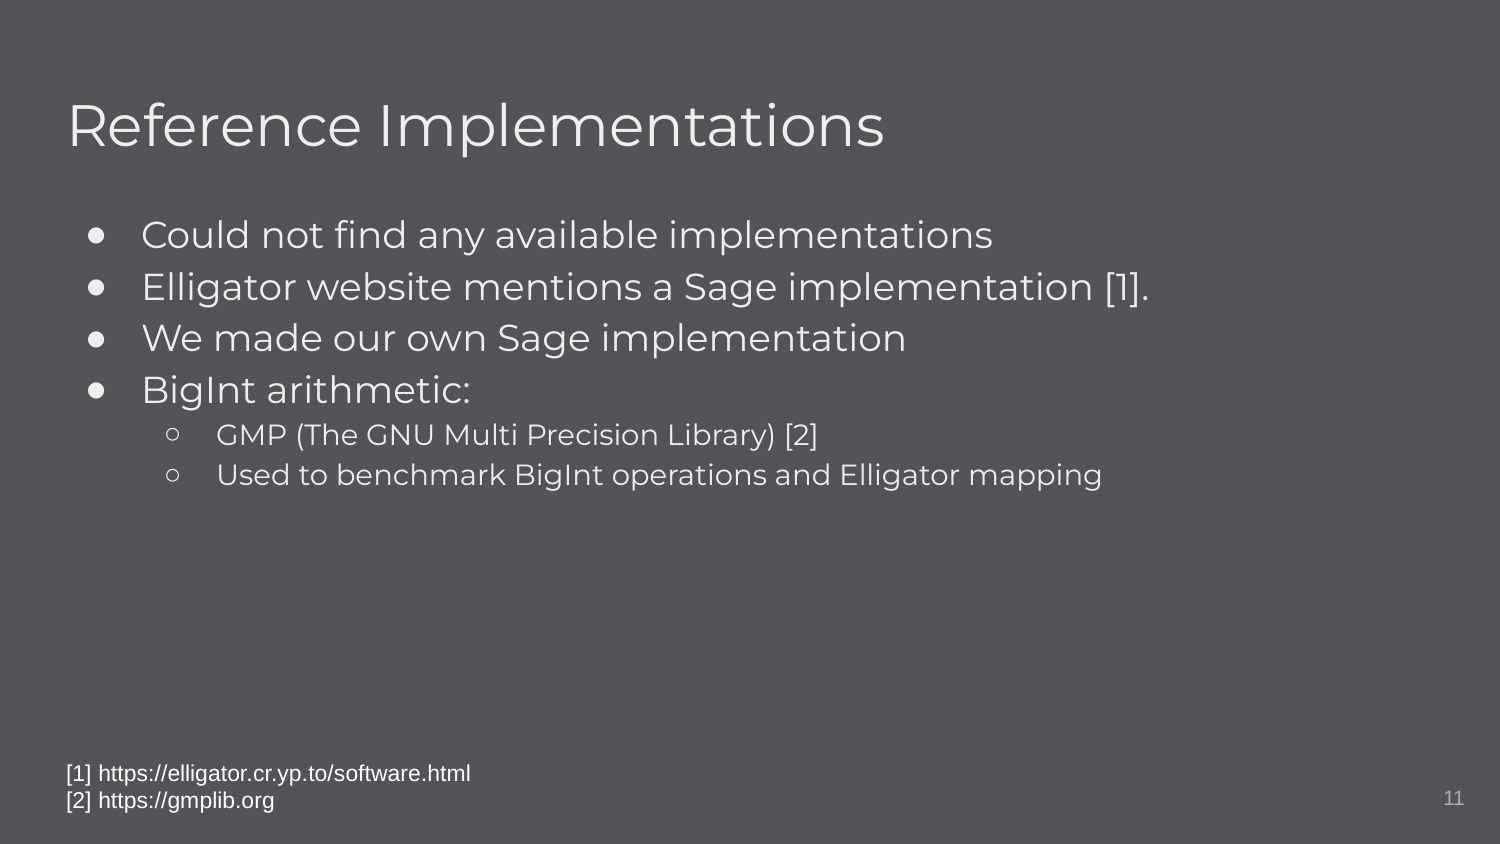

# Reference Implementations
Could not find any available implementations
Elligator website mentions a Sage implementation [1].
We made our own Sage implementation
BigInt arithmetic:
GMP (The GNU Multi Precision Library) [2]
Used to benchmark BigInt operations and Elligator mapping
[1] https://elligator.cr.yp.to/software.html
[2] https://gmplib.org
11